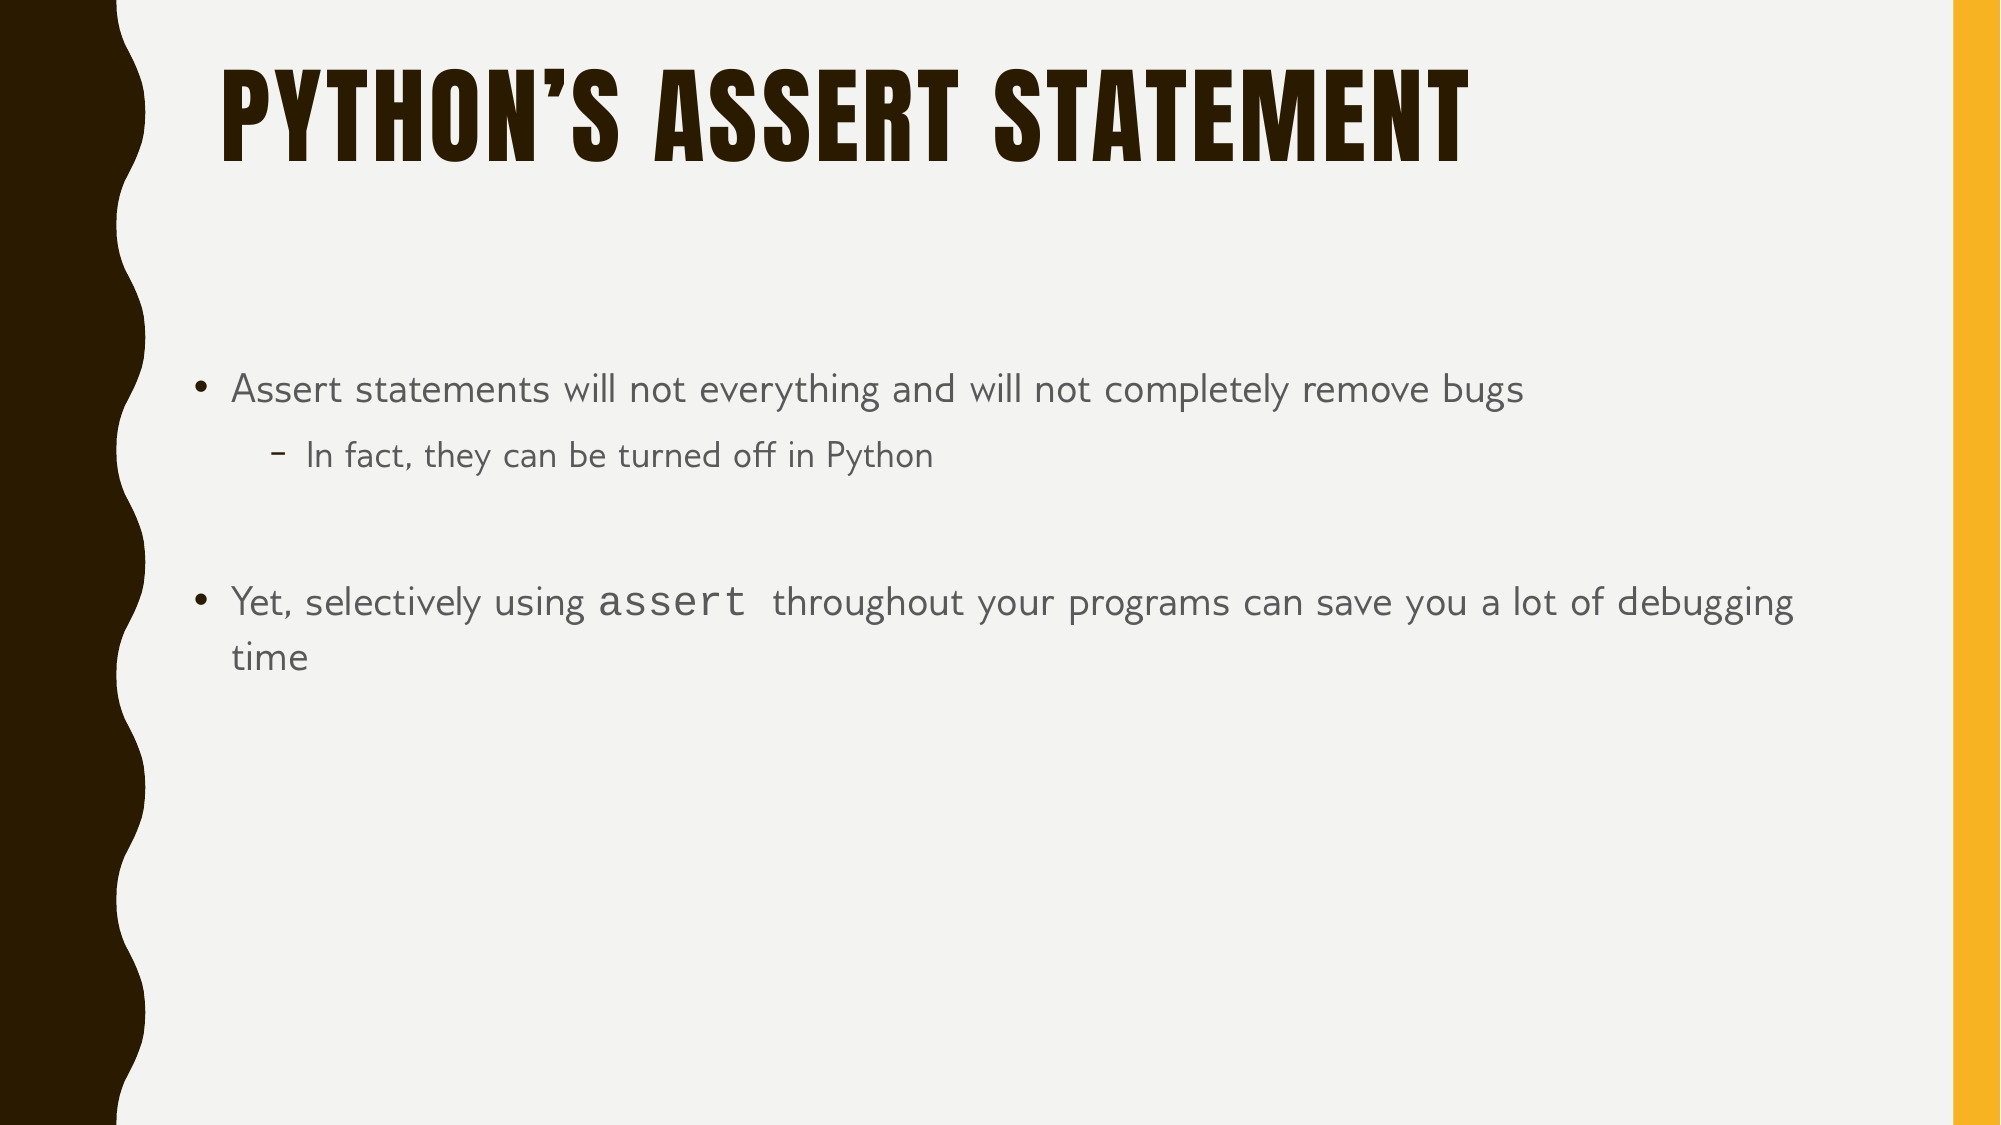

# Python’s Assert statement
Assert statements will not everything and will not completely remove bugs
In fact, they can be turned off in Python

Yet, selectively using assert throughout your programs can save you a lot of debugging time